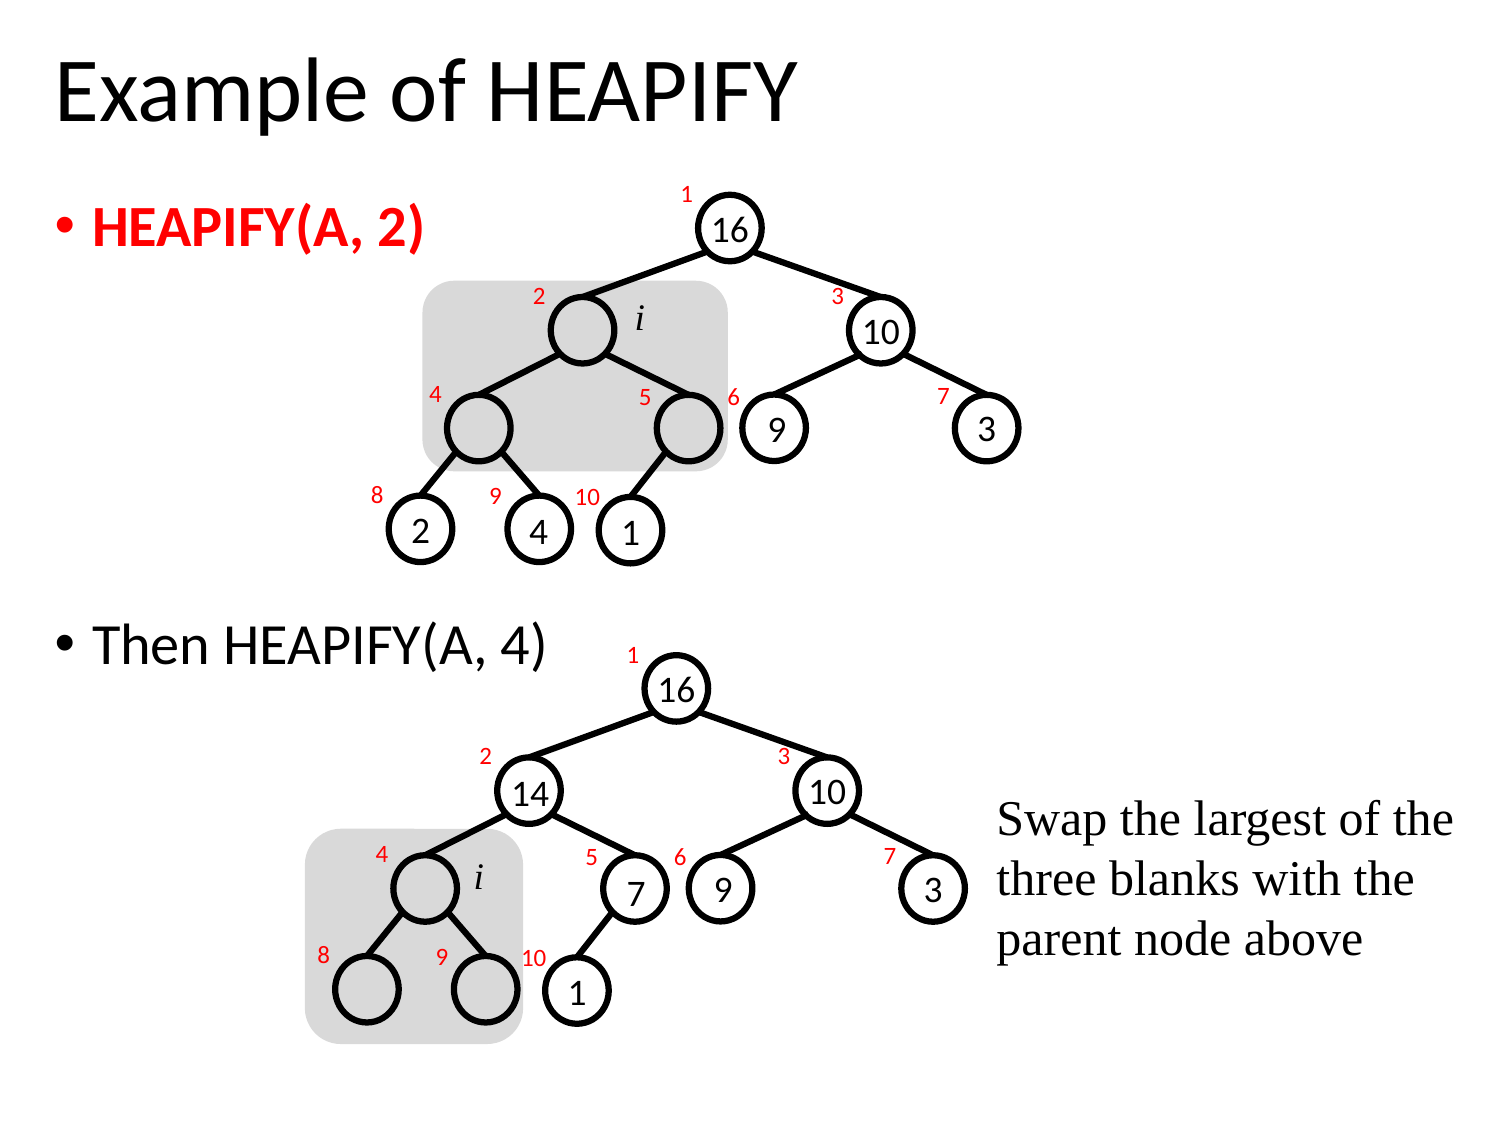

# Example of HEAPIFY
1
HEAPIFY(A, 2)

Then HEAPIFY(A, 4)

16
2
3

i

10
4
7
6
5

3
9
8
9
10

2
4
1
1

16
2
3

10
14
Swap the largest of the three blanks with the parent node above

4
7
6
5
i

3
9
7
8
9
10

1